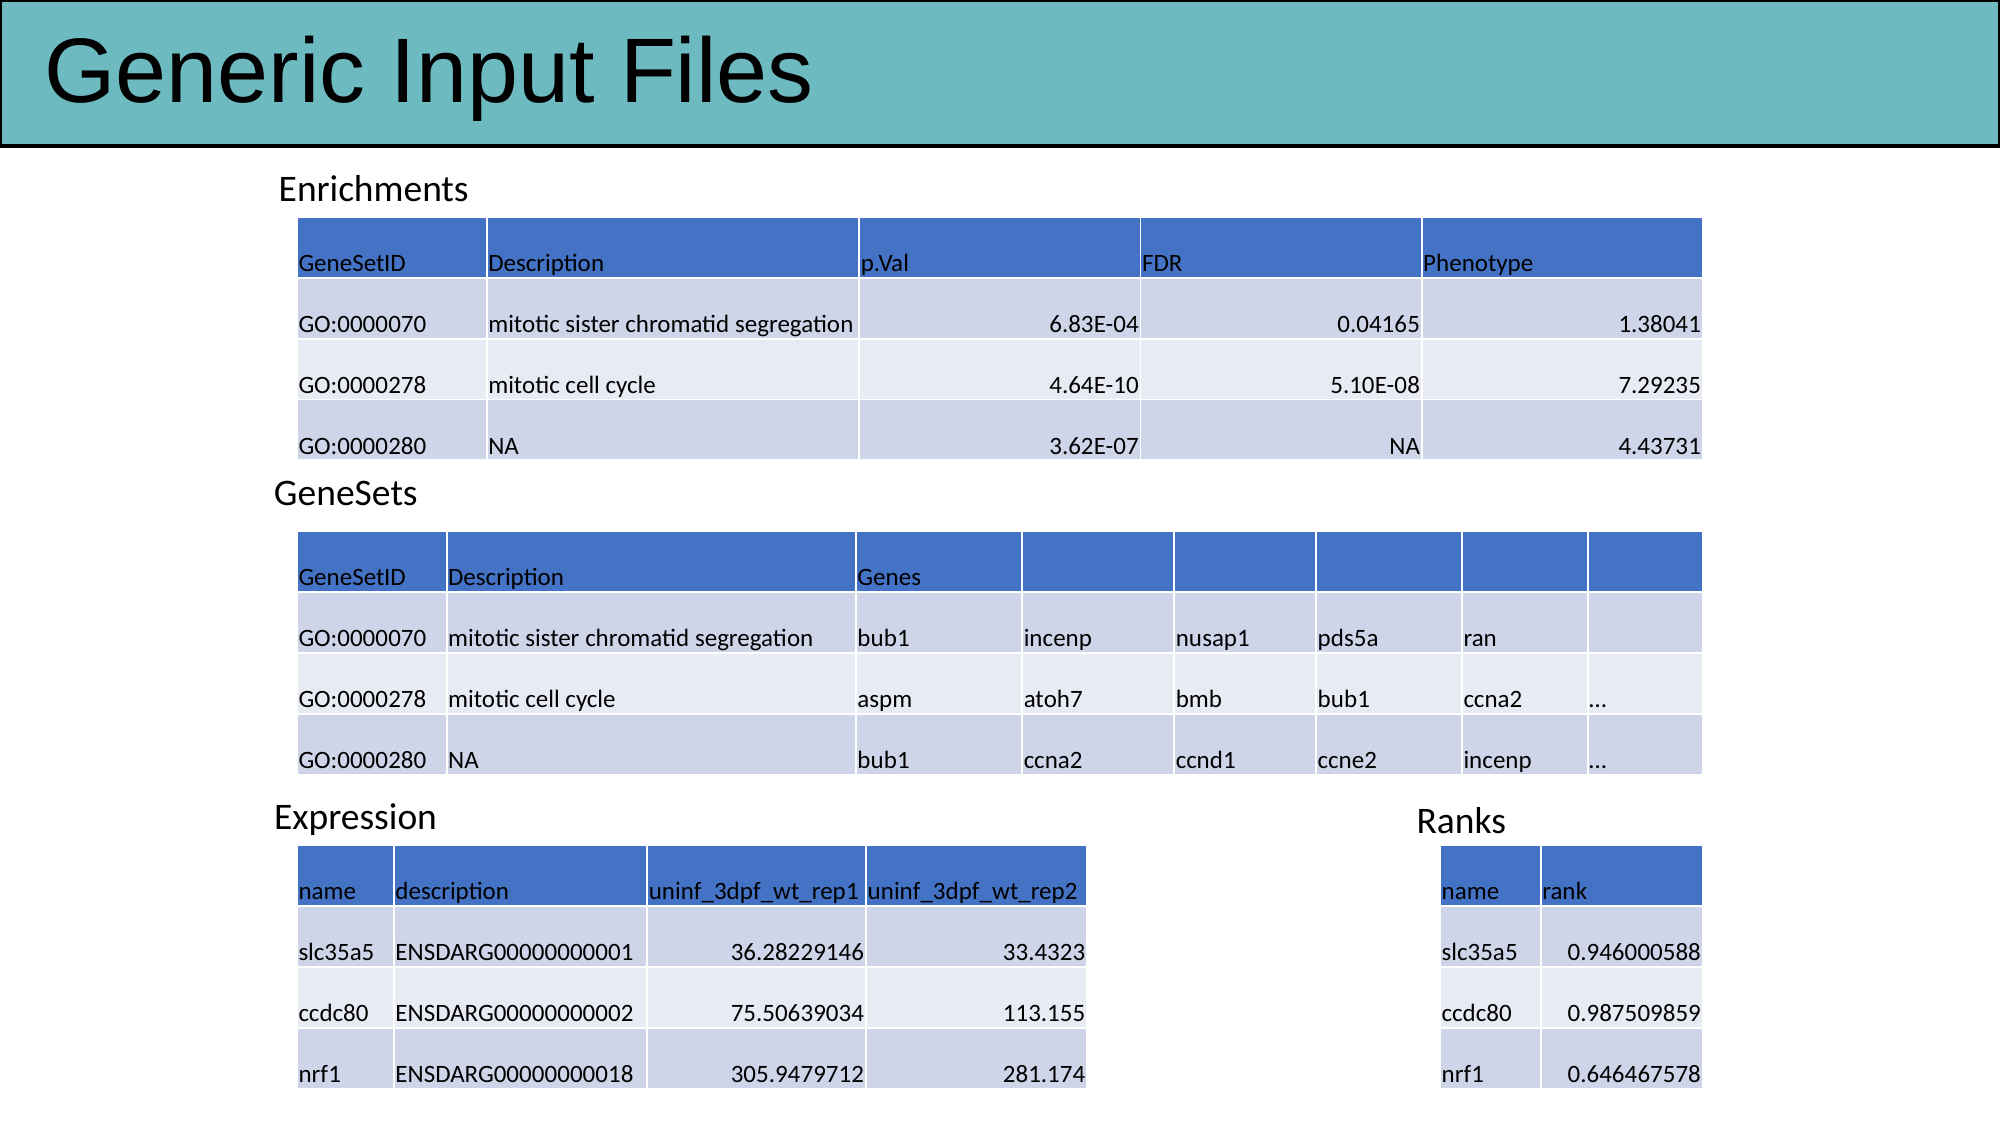

# Generic Input Files
Enrichments
| GeneSetID | Description | p.Val | FDR | Phenotype |
| --- | --- | --- | --- | --- |
| GO:0000070 | mitotic sister chromatid segregation | 6.83E-04 | 0.04165 | 1.38041 |
| GO:0000278 | mitotic cell cycle | 4.64E-10 | 5.10E-08 | 7.29235 |
| GO:0000280 | NA | 3.62E-07 | NA | 4.43731 |
GeneSets
| GeneSetID | Description | Genes |  |  |  |  |  |
| --- | --- | --- | --- | --- | --- | --- | --- |
| GO:0000070 | mitotic sister chromatid segregation | bub1 | incenp | nusap1 | pds5a | ran |  |
| GO:0000278 | mitotic cell cycle | aspm | atoh7 | bmb | bub1 | ccna2 | … |
| GO:0000280 | NA | bub1 | ccna2 | ccnd1 | ccne2 | incenp | … |
Expression
Ranks
| name | description | uninf\_3dpf\_wt\_rep1 | uninf\_3dpf\_wt\_rep2 |
| --- | --- | --- | --- |
| slc35a5 | ENSDARG00000000001 | 36.28229146 | 33.4323 |
| ccdc80 | ENSDARG00000000002 | 75.50639034 | 113.155 |
| nrf1 | ENSDARG00000000018 | 305.9479712 | 281.174 |
| name | rank |
| --- | --- |
| slc35a5 | 0.946000588 |
| ccdc80 | 0.987509859 |
| nrf1 | 0.646467578 |